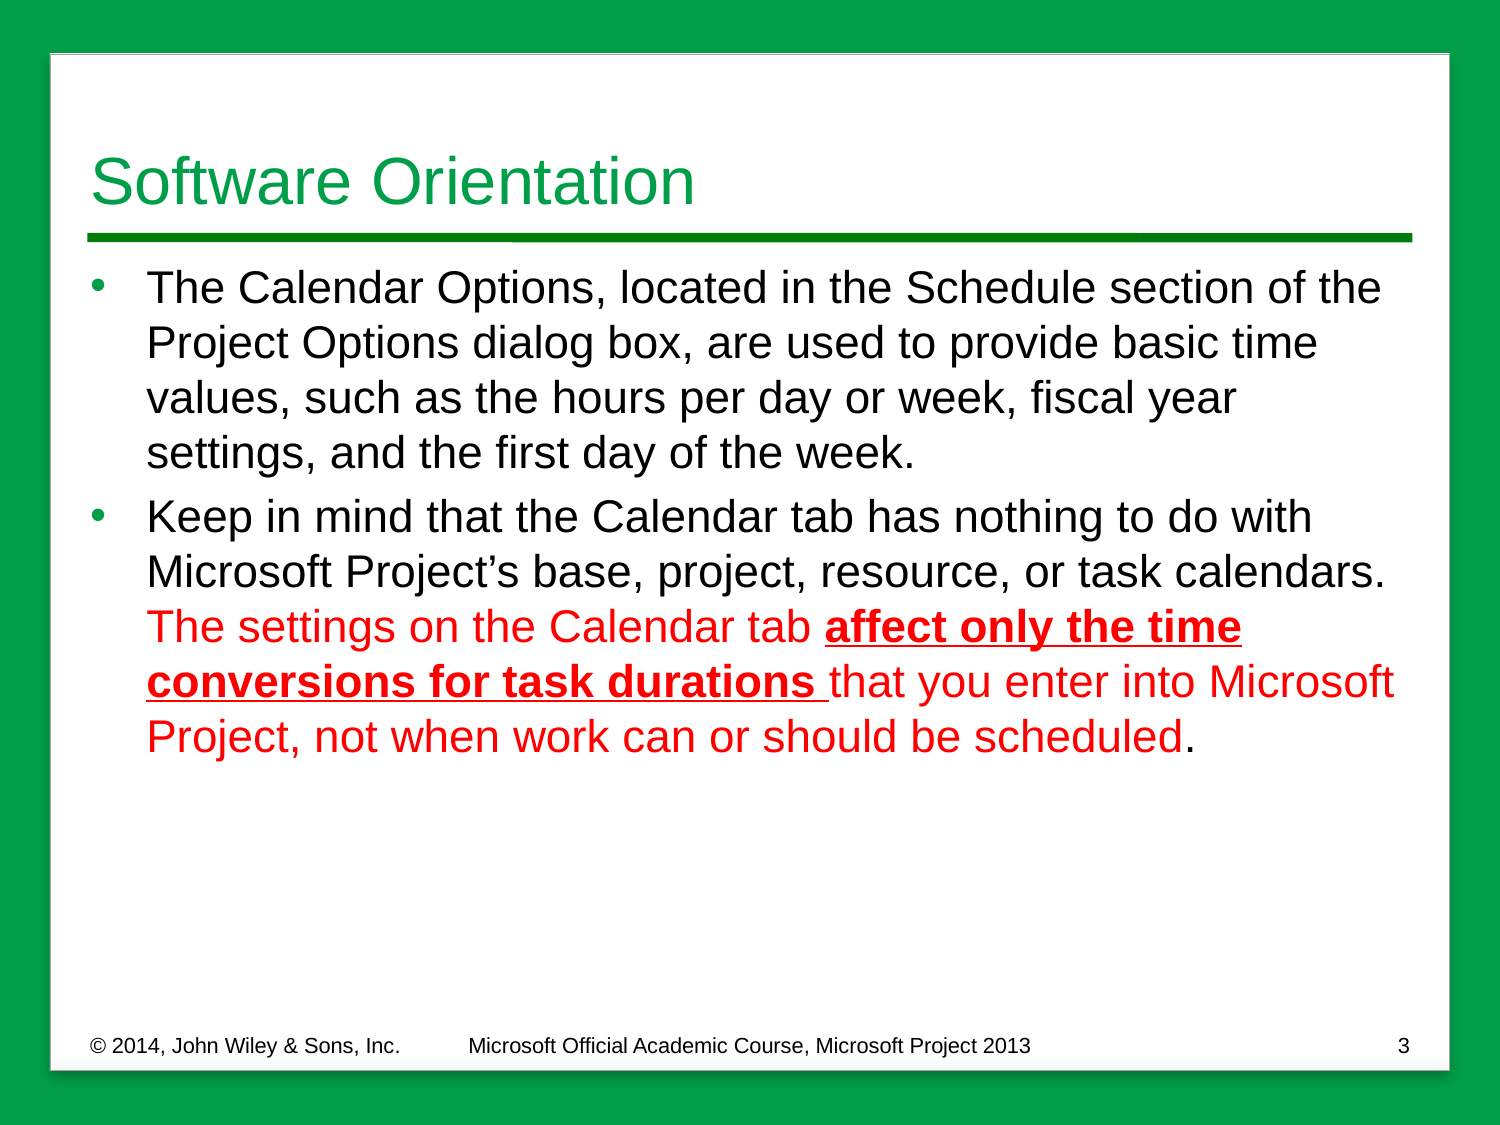

# Software Orientation
The Calendar Options, located in the Schedule section of the Project Options dialog box, are used to provide basic time values, such as the hours per day or week, fiscal year settings, and the first day of the week.
Keep in mind that the Calendar tab has nothing to do with Microsoft Project’s base, project, resource, or task calendars. The settings on the Calendar tab affect only the time conversions for task durations that you enter into Microsoft Project, not when work can or should be scheduled.
© 2014, John Wiley & Sons, Inc.
Microsoft Official Academic Course, Microsoft Project 2013
3